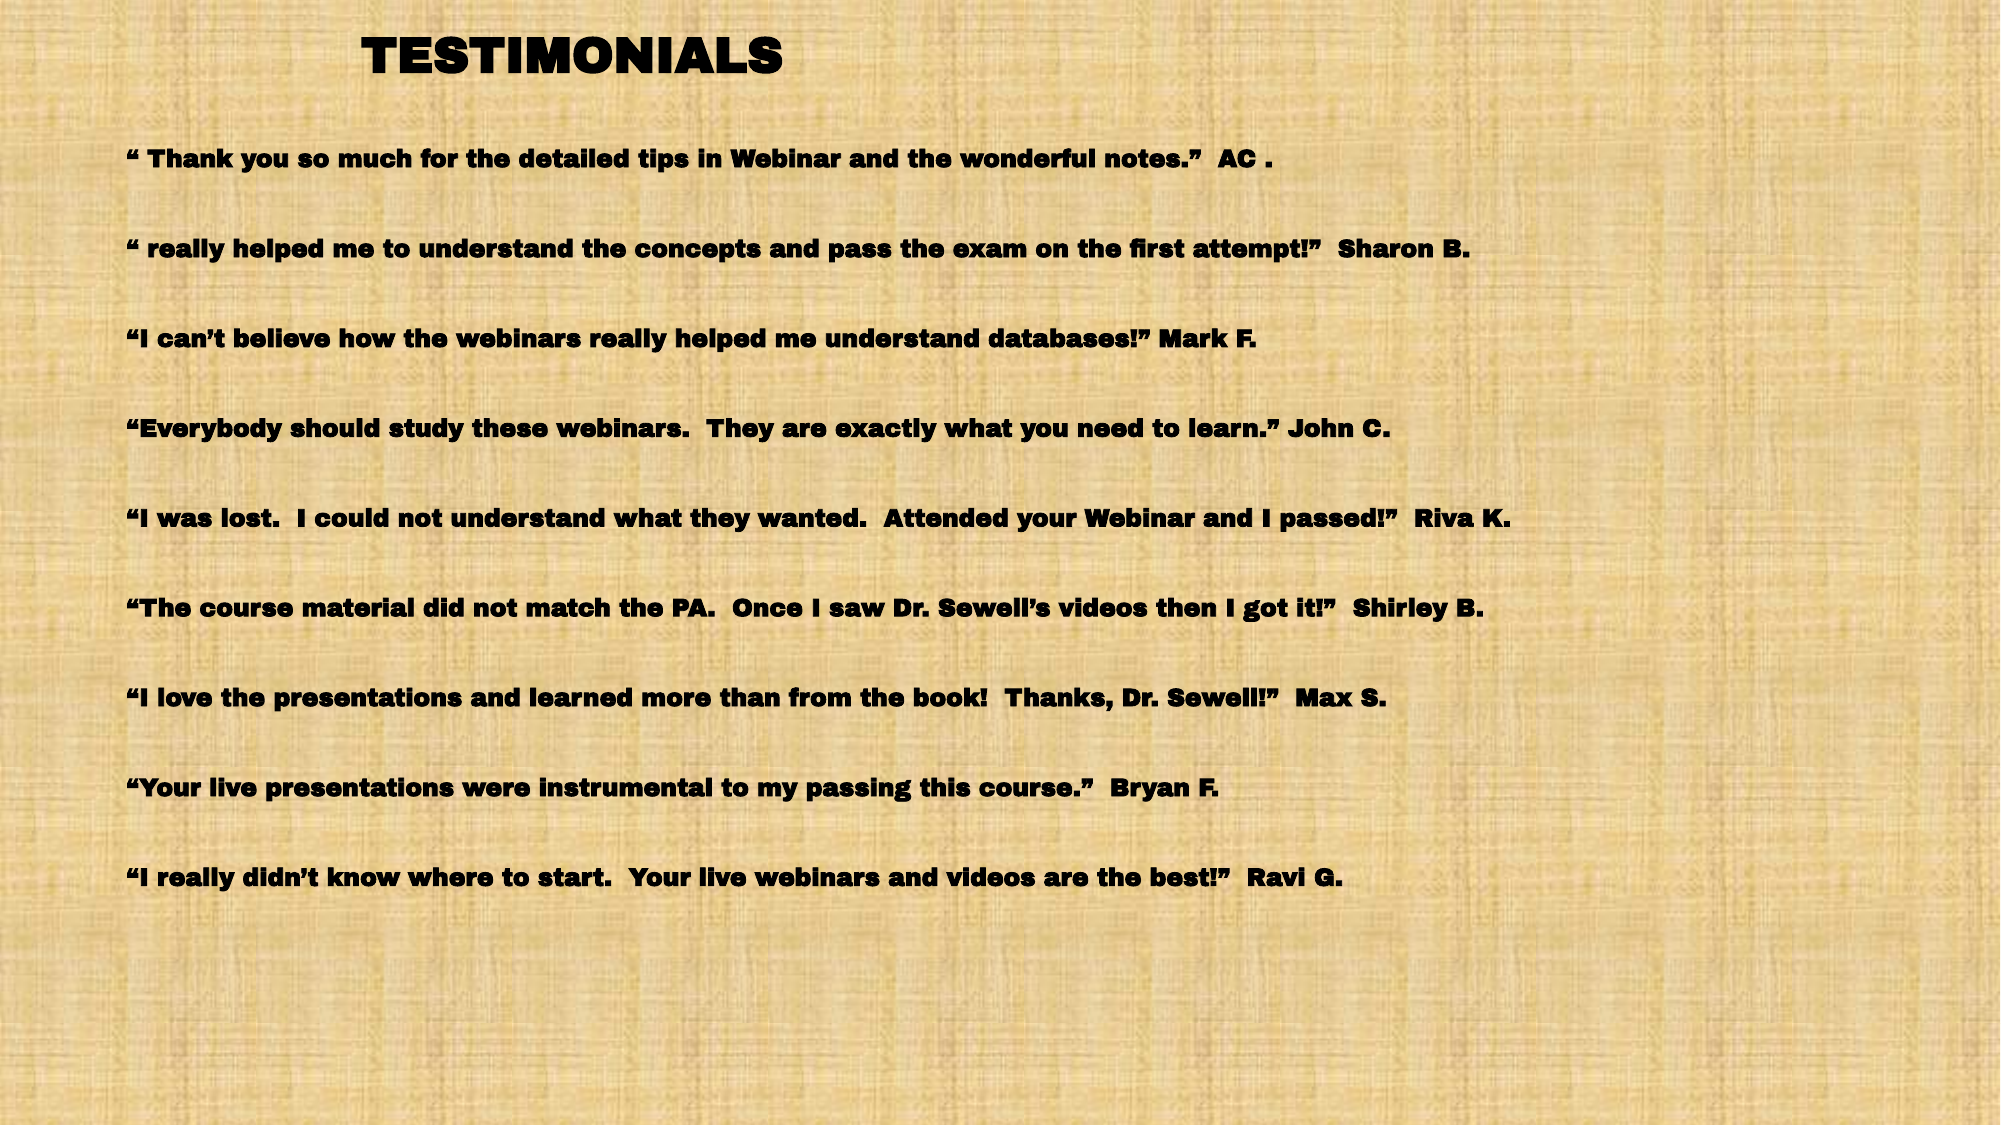

TESTIMONIALS

“ Thank you so much for the detailed tips in Webinar and the wonderful notes.”  AC .

“ really helped me to understand the concepts and pass the exam on the first attempt!”  Sharon B.

“I can’t believe how the webinars really helped me understand databases!” Mark F.

“Everybody should study these webinars.  They are exactly what you need to learn.” John C.

“I was lost.  I could not understand what they wanted.  Attended your Webinar and I passed!”  Riva K.

“The course material did not match the PA.  Once I saw Dr. Sewell’s videos then I got it!”  Shirley B.

“I love the presentations and learned more than from the book!  Thanks, Dr. Sewell!”  Max S.

“Your live presentations were instrumental to my passing this course.”  Bryan F.

“I really didn’t know where to start.  Your live webinars and videos are the best!”  Ravi G.